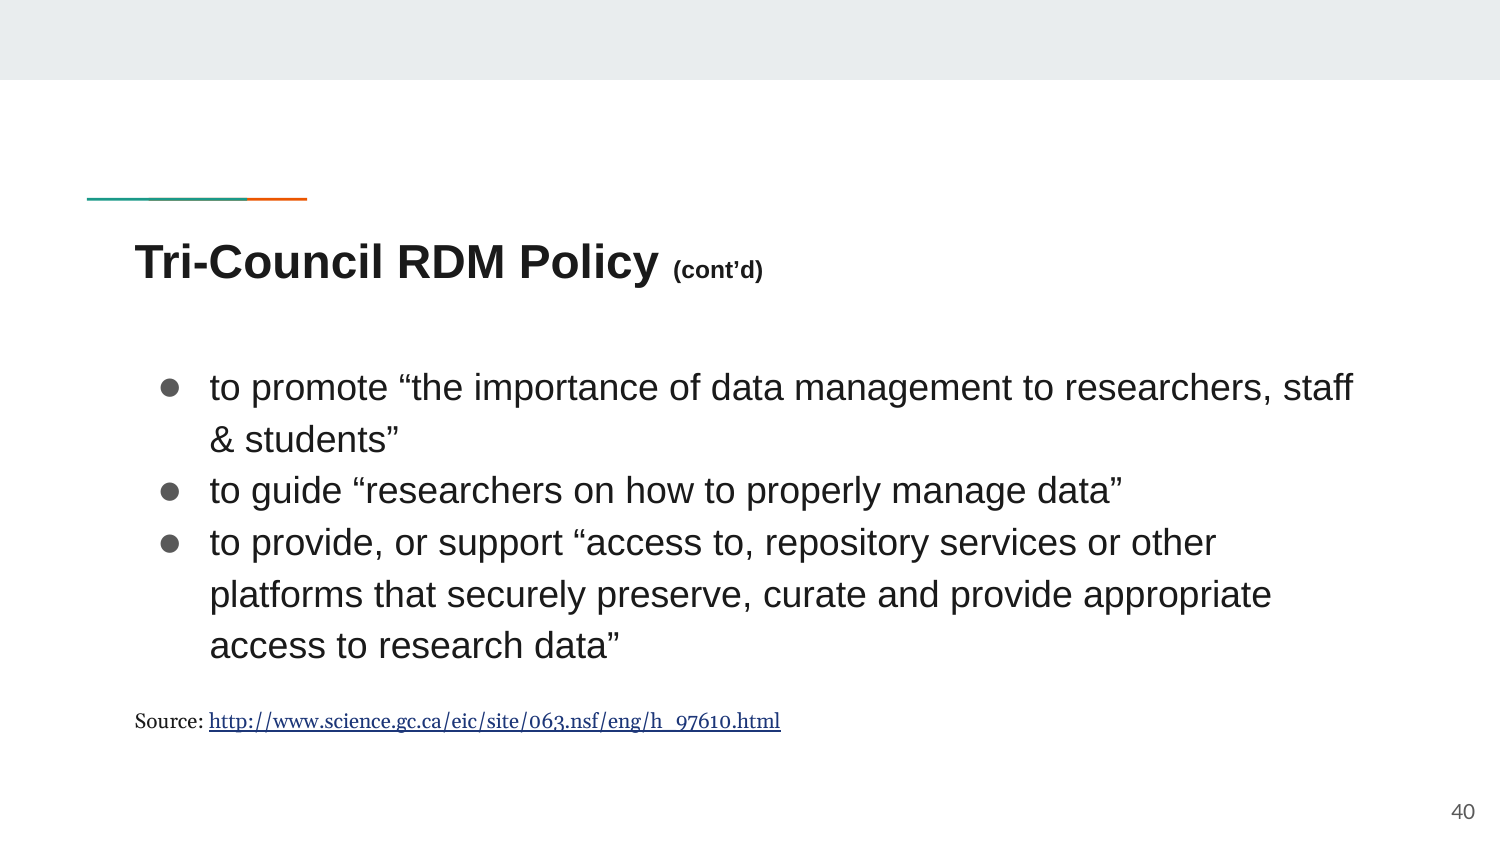

# Tri-Council RDM Policy (cont’d) RDM M Policy
to promote “the importance of data management to researchers, staff & students”
to guide “researchers on how to properly manage data”
to provide, or support “access to, repository services or other platforms that securely preserve, curate and provide appropriate access to research data”

Source: http://www.science.gc.ca/eic/site/063.nsf/eng/h_97610.html
40